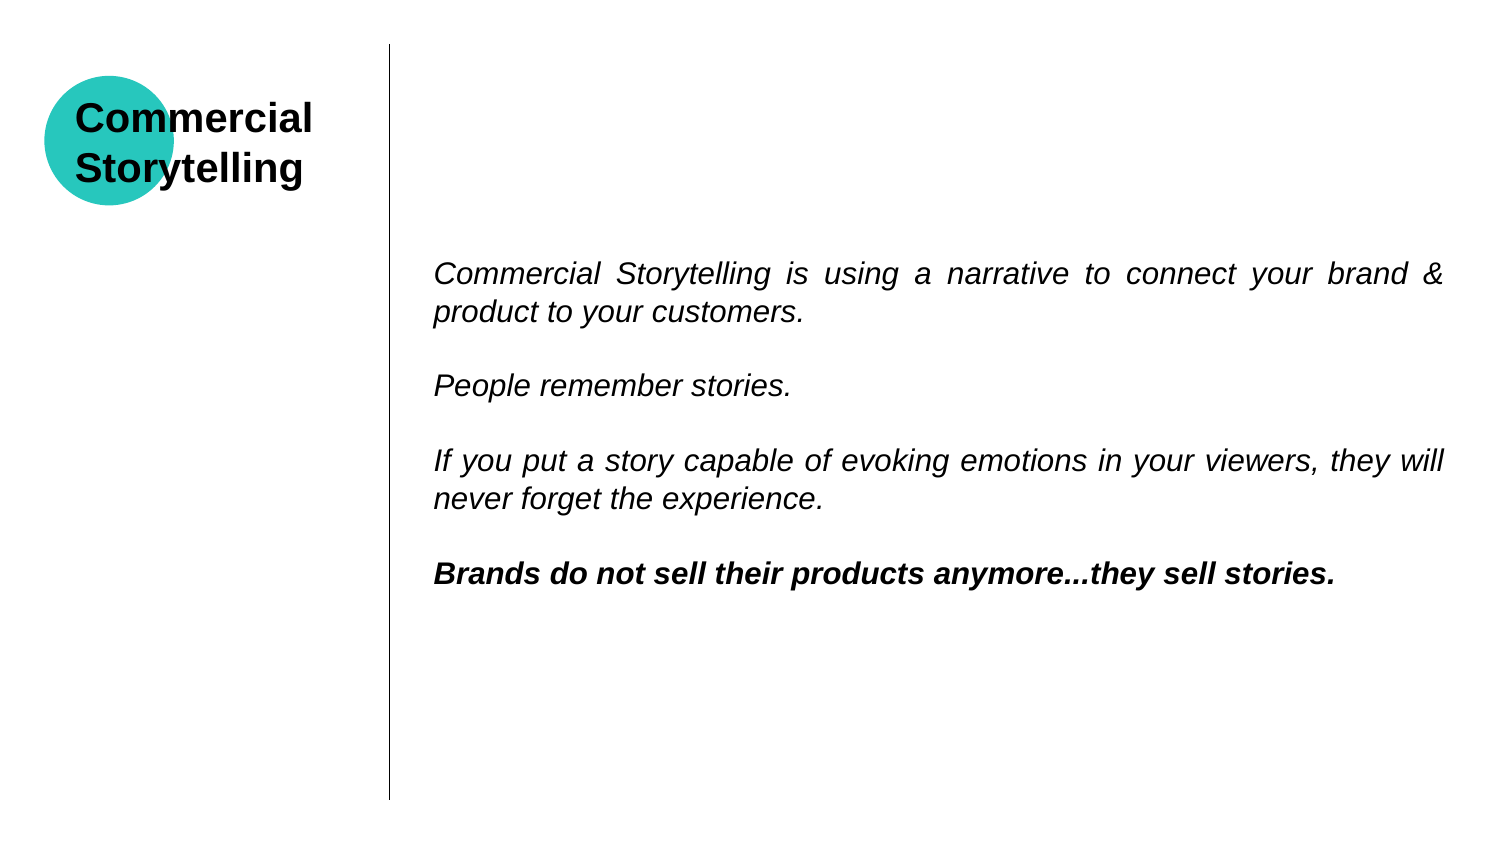

Commercial Storytelling is using a narrative to connect your brand & product to your customers.

People remember stories.

If you put a story capable of evoking emotions in your viewers, they will never forget the experience.

Brands do not sell their products anymore...they sell stories.

# Commercial
Storytelling